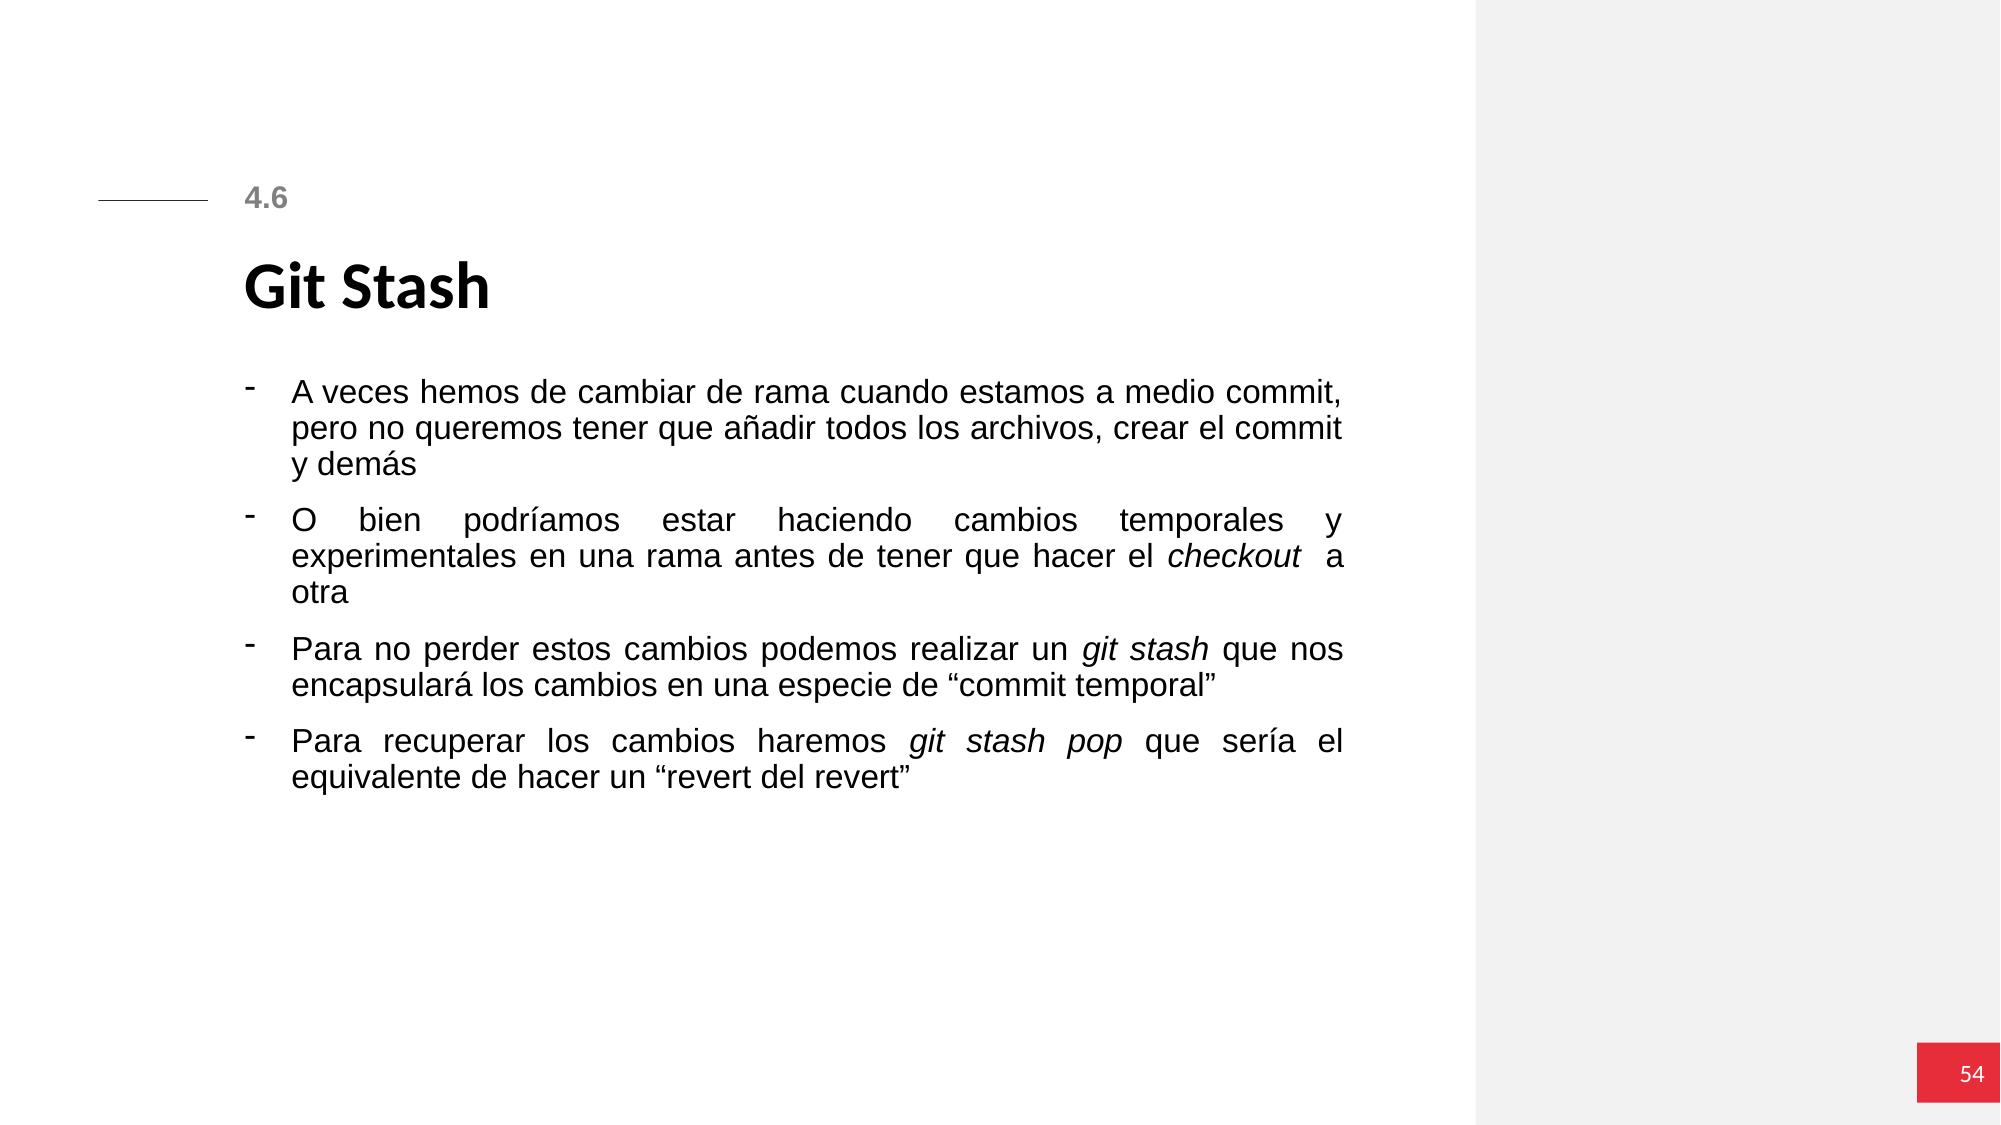

4.6
# Git Stash
A veces hemos de cambiar de rama cuando estamos a medio commit, pero no queremos tener que añadir todos los archivos, crear el commit y demás
O bien podríamos estar haciendo cambios temporales y experimentales en una rama antes de tener que hacer el checkout  a otra
Para no perder estos cambios podemos realizar un git stash que nos encapsulará los cambios en una especie de “commit temporal”
Para recuperar los cambios haremos git stash pop que sería el equivalente de hacer un “revert del revert”
54